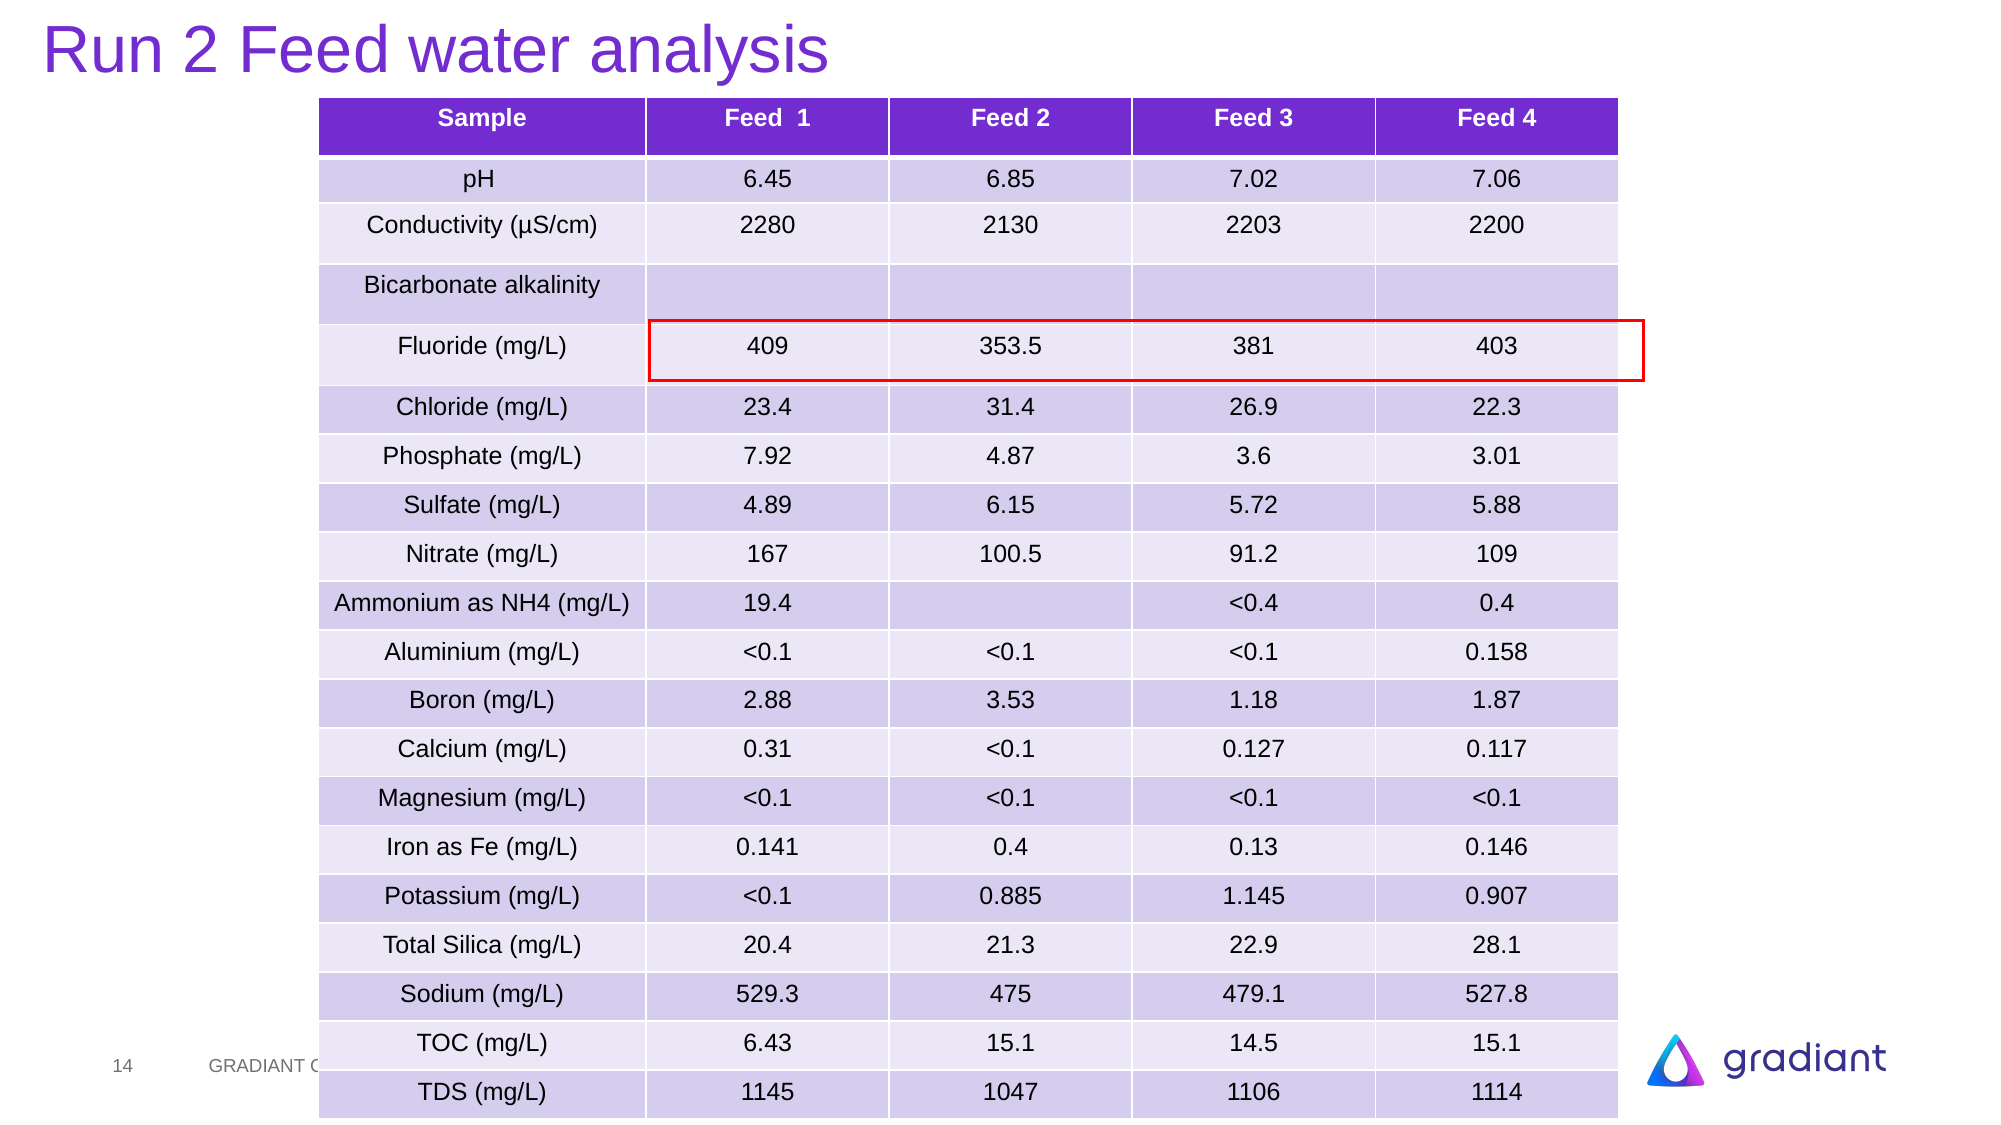

# Run 2 Feed water analysis
| Sample | Feed 1 | Feed 2 | Feed 3 | Feed 4 |
| --- | --- | --- | --- | --- |
| pH | 6.45 | 6.85 | 7.02 | 7.06 |
| Conductivity (µS/cm) | 2280 | 2130 | 2203 | 2200 |
| Bicarbonate alkalinity |  |  |  |  |
| Fluoride (mg/L) | 409 | 353.5 | 381 | 403 |
| Chloride (mg/L) | 23.4 | 31.4 | 26.9 | 22.3 |
| Phosphate (mg/L) | 7.92 | 4.87 | 3.6 | 3.01 |
| Sulfate (mg/L) | 4.89 | 6.15 | 5.72 | 5.88 |
| Nitrate (mg/L) | 167 | 100.5 | 91.2 | 109 |
| Ammonium as NH4 (mg/L) | 19.4 |  | <0.4 | 0.4 |
| Aluminium (mg/L) | <0.1 | <0.1 | <0.1 | 0.158 |
| Boron (mg/L) | 2.88 | 3.53 | 1.18 | 1.87 |
| Calcium (mg/L) | 0.31 | <0.1 | 0.127 | 0.117 |
| Magnesium (mg/L) | <0.1 | <0.1 | <0.1 | <0.1 |
| Iron as Fe (mg/L) | 0.141 | 0.4 | 0.13 | 0.146 |
| Potassium (mg/L) | <0.1 | 0.885 | 1.145 | 0.907 |
| Total Silica (mg/L) | 20.4 | 21.3 | 22.9 | 28.1 |
| Sodium (mg/L) | 529.3 | 475 | 479.1 | 527.8 |
| TOC (mg/L) | 6.43 | 15.1 | 14.5 | 15.1 |
| TDS (mg/L) | 1145 | 1047 | 1106 | 1114 |

14
GRADIANT CONFIDENTIAL